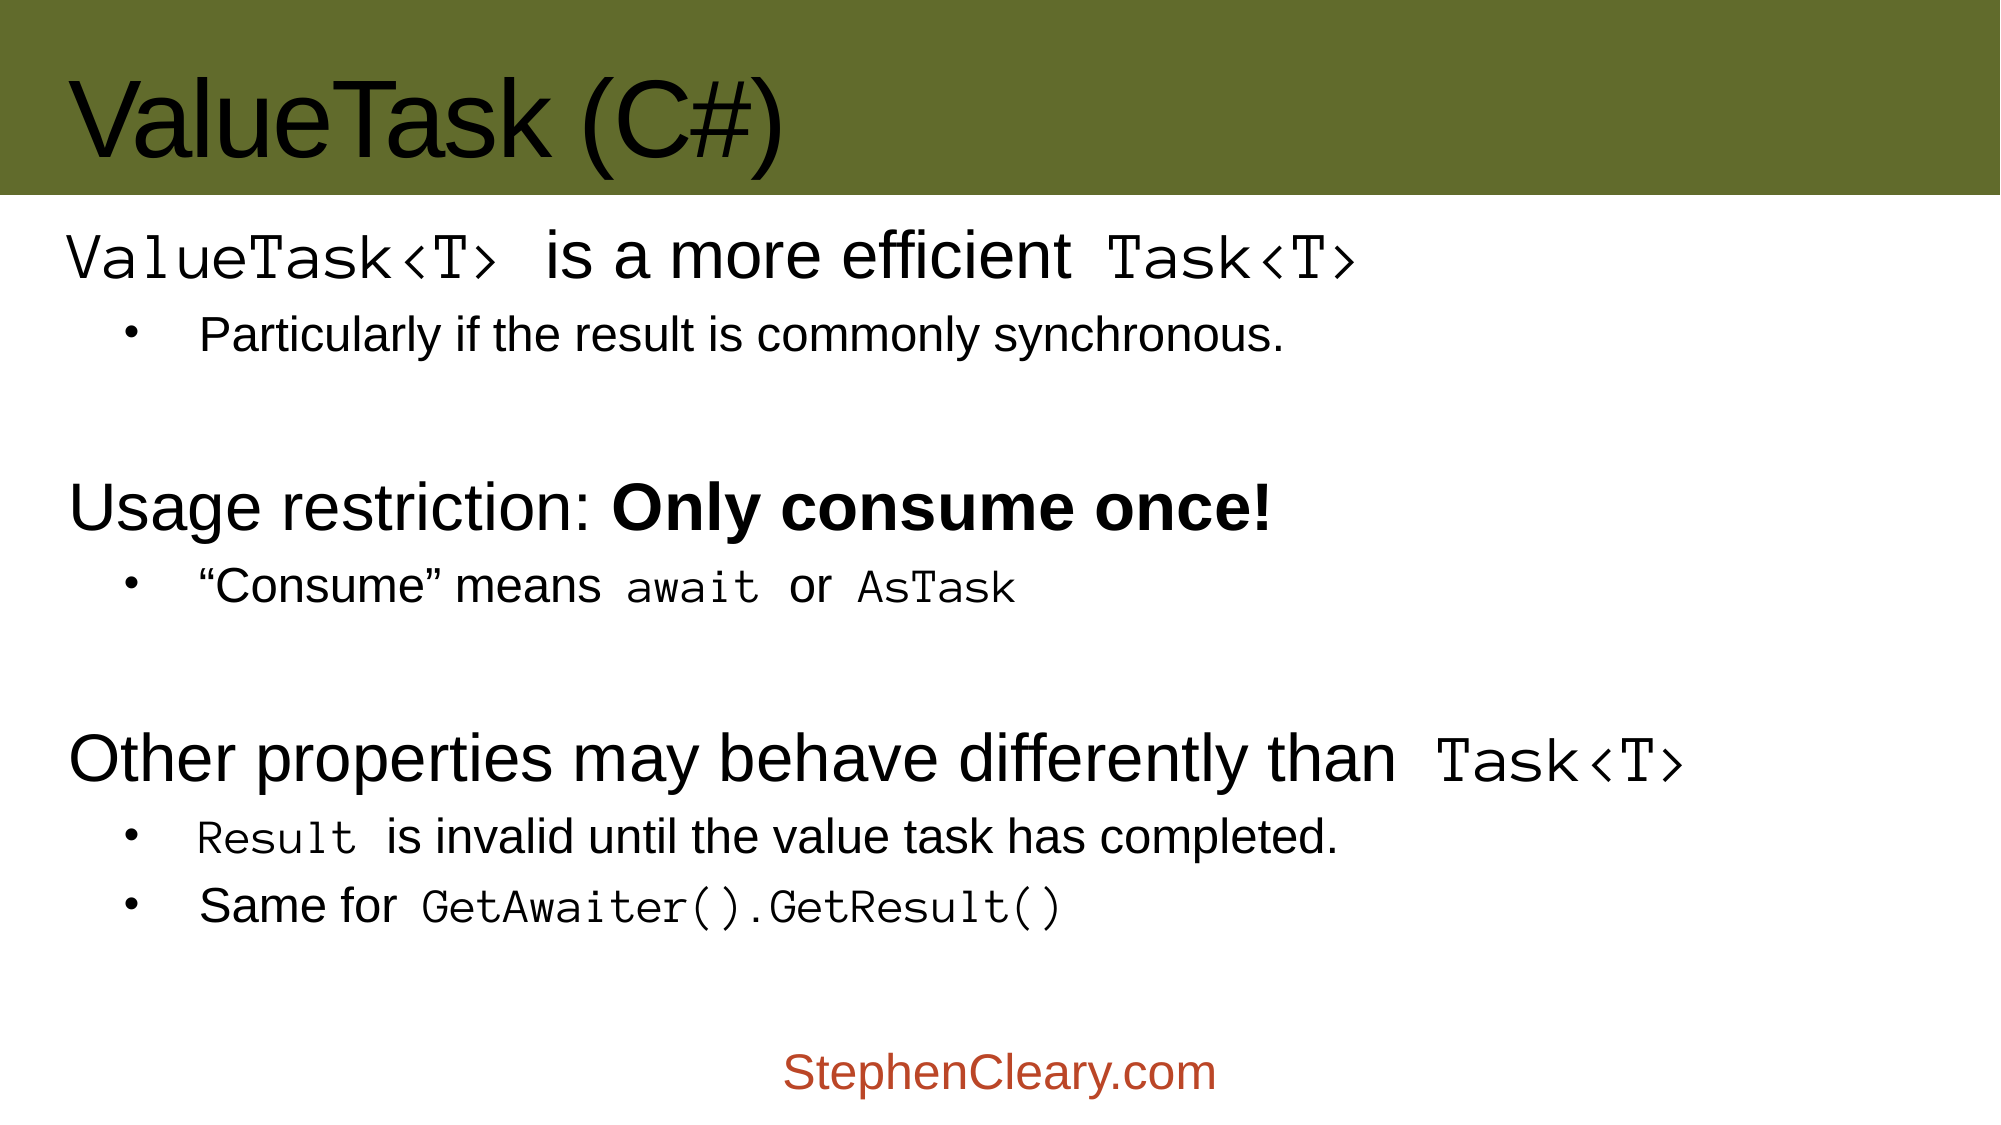

# ValueTask (C#)
ValueTask<T> is a more efficient Task<T>
Particularly if the result is commonly synchronous.

Usage restriction: Only consume once!
“Consume” means await or AsTask

Other properties may behave differently than Task<T>
Result is invalid until the value task has completed.
Same for GetAwaiter().GetResult()